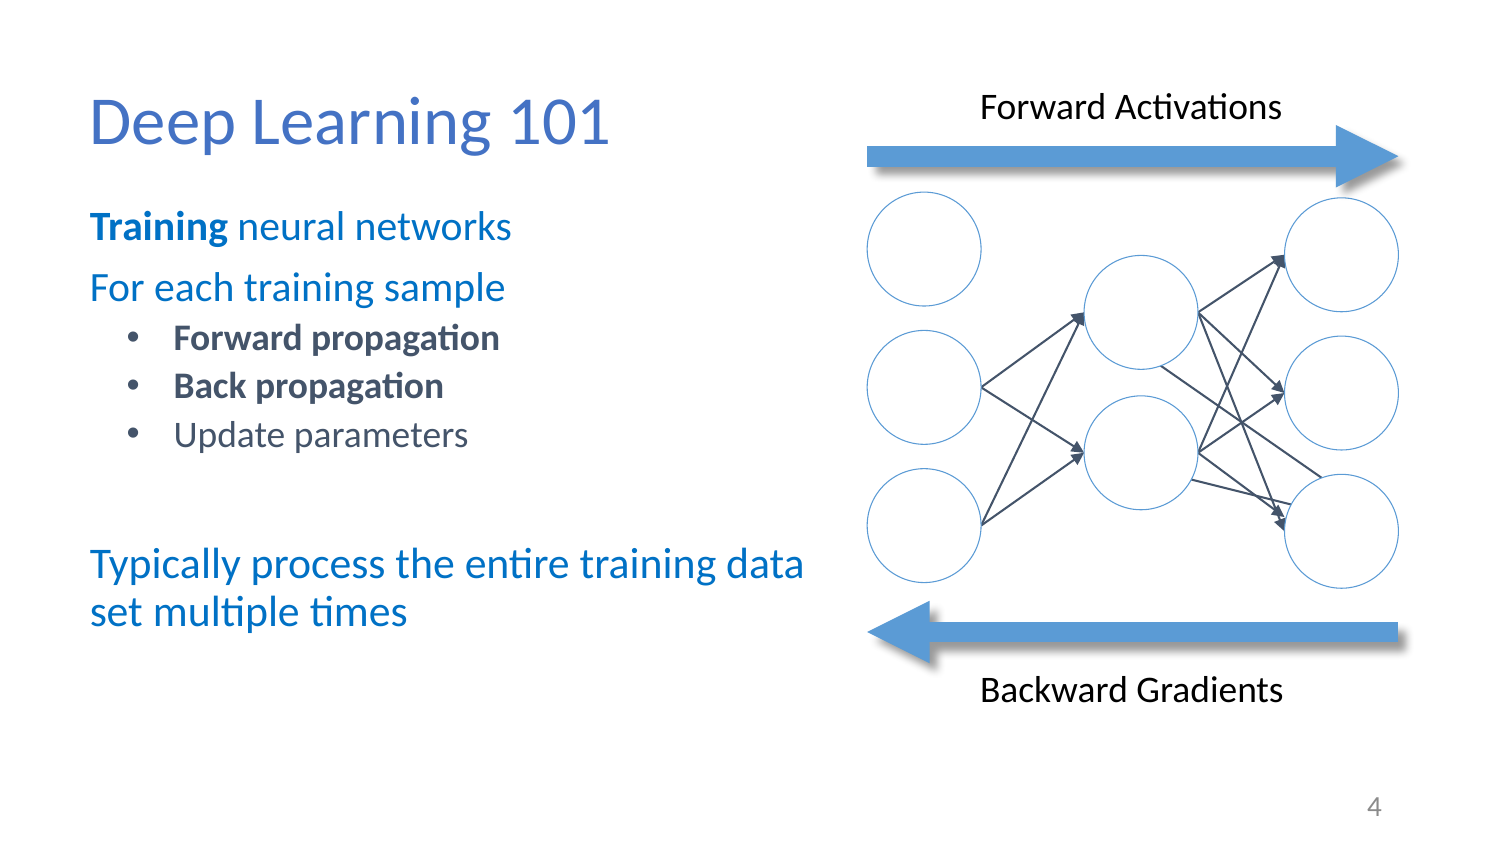

# Deep Learning 101
Forward Activations

Training neural networks
For each training sample
Forward propagation
Back propagation
Update parameters

Typically process the entire training data set multiple times
Backward Gradients
4